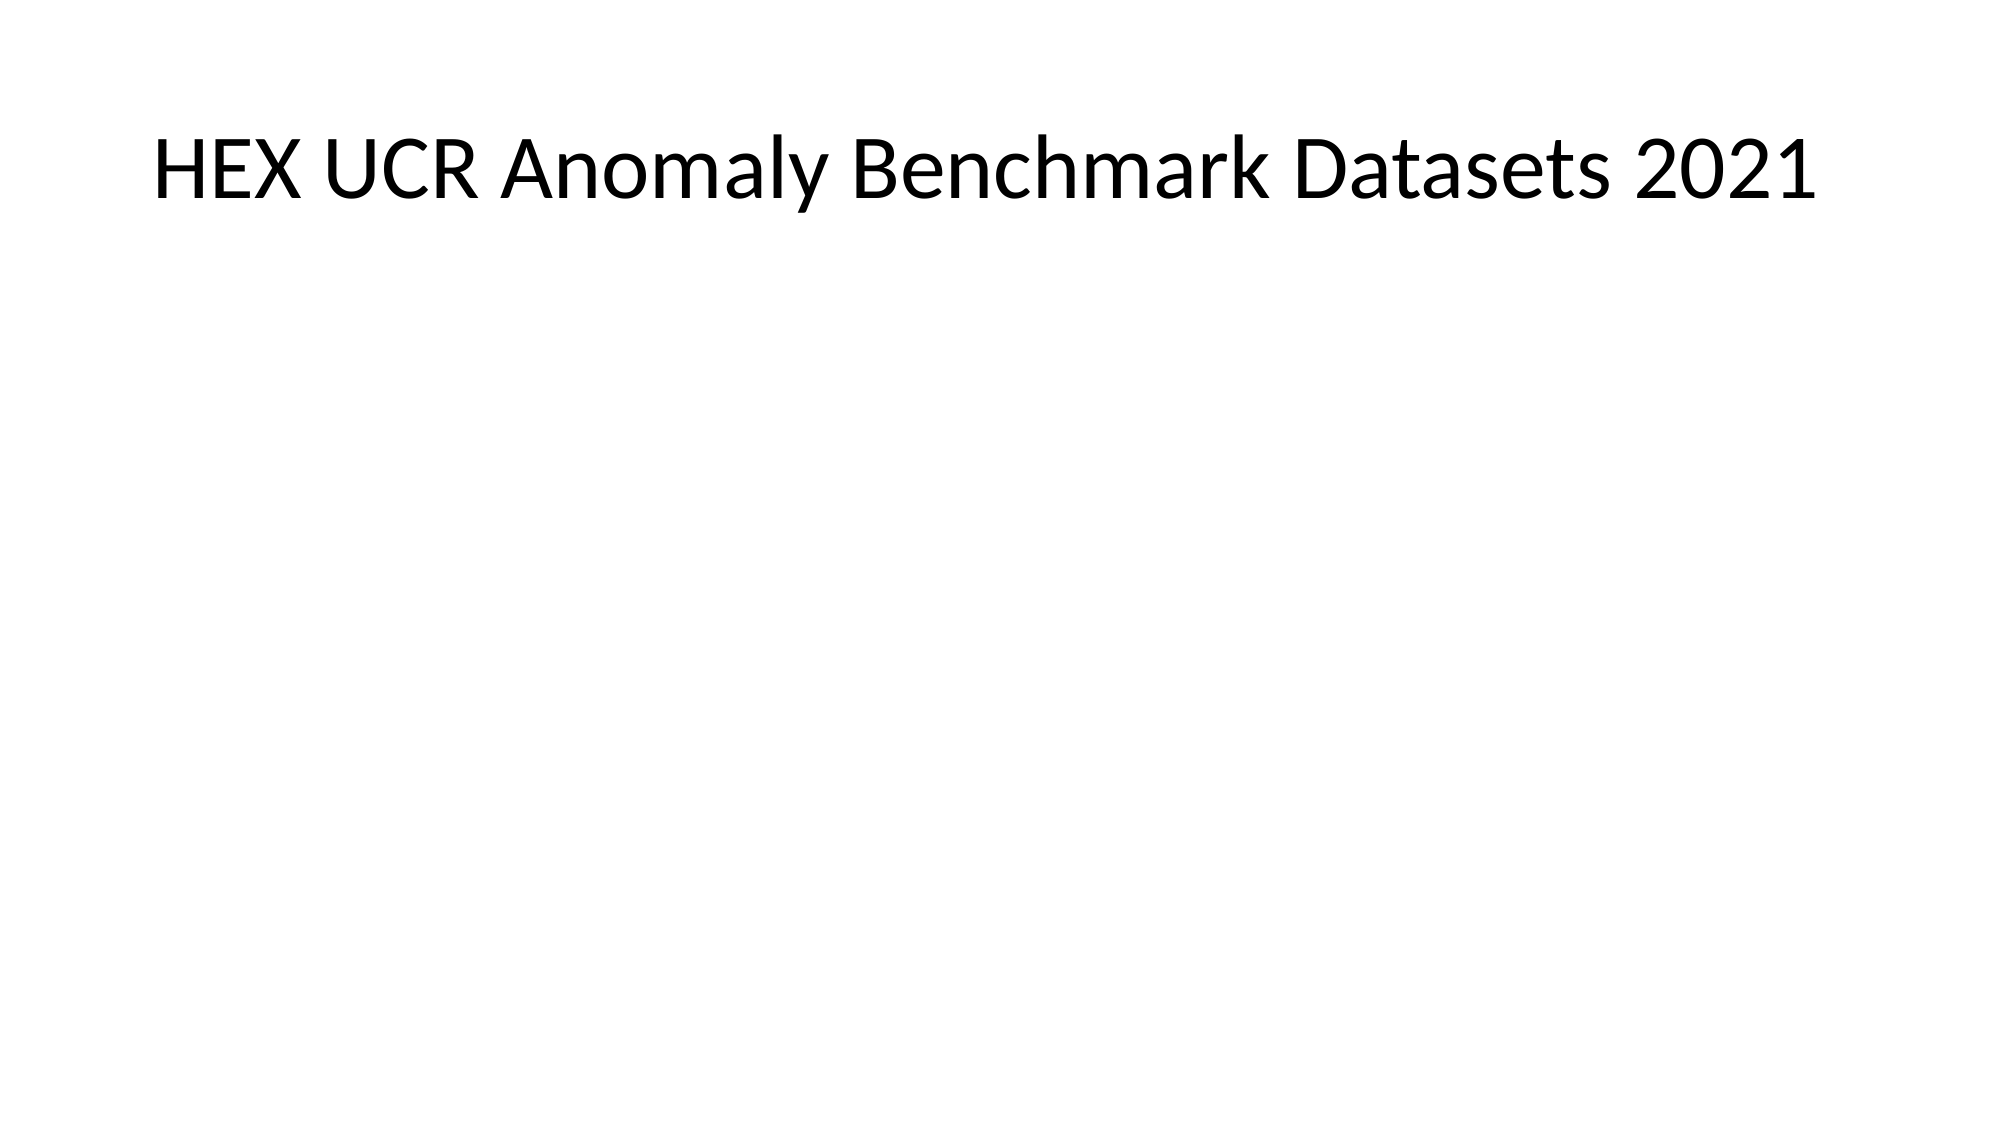

# HEX UCR Anomaly Benchmark Datasets 2021